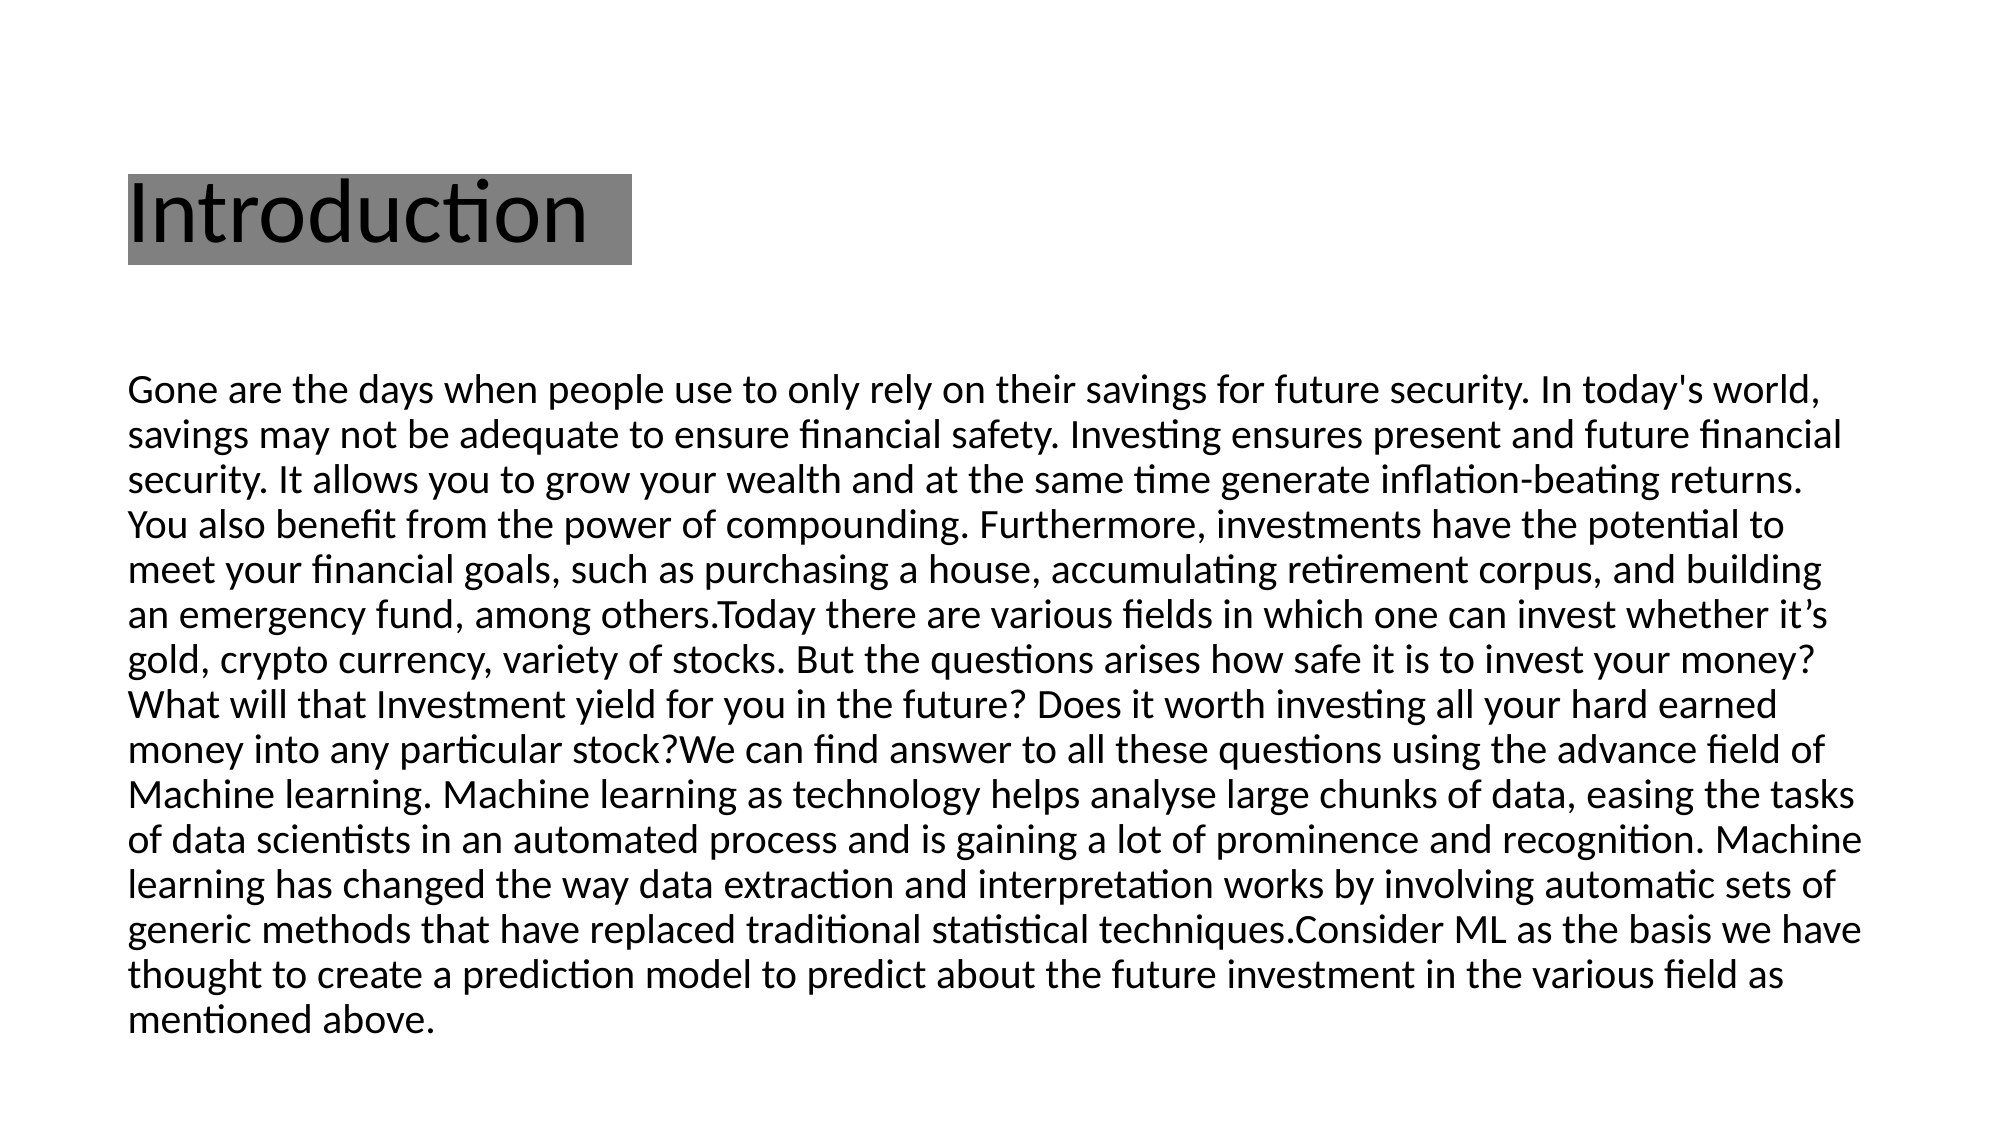

# Introduction
Gone are the days when people use to only rely on their savings for future security. In today's world, savings may not be adequate to ensure financial safety. Investing ensures present and future financial security. It allows you to grow your wealth and at the same time generate inflation-beating returns. You also benefit from the power of compounding. Furthermore, investments have the potential to meet your financial goals, such as purchasing a house, accumulating retirement corpus, and building an emergency fund, among others.Today there are various fields in which one can invest whether it’s gold, crypto currency, variety of stocks. But the questions arises how safe it is to invest your money? What will that Investment yield for you in the future? Does it worth investing all your hard earned money into any particular stock?We can find answer to all these questions using the advance field of Machine learning. Machine learning as technology helps analyse large chunks of data, easing the tasks of data scientists in an automated process and is gaining a lot of prominence and recognition. Machine learning has changed the way data extraction and interpretation works by involving automatic sets of generic methods that have replaced traditional statistical techniques.Consider ML as the basis we have thought to create a prediction model to predict about the future investment in the various field as mentioned above.